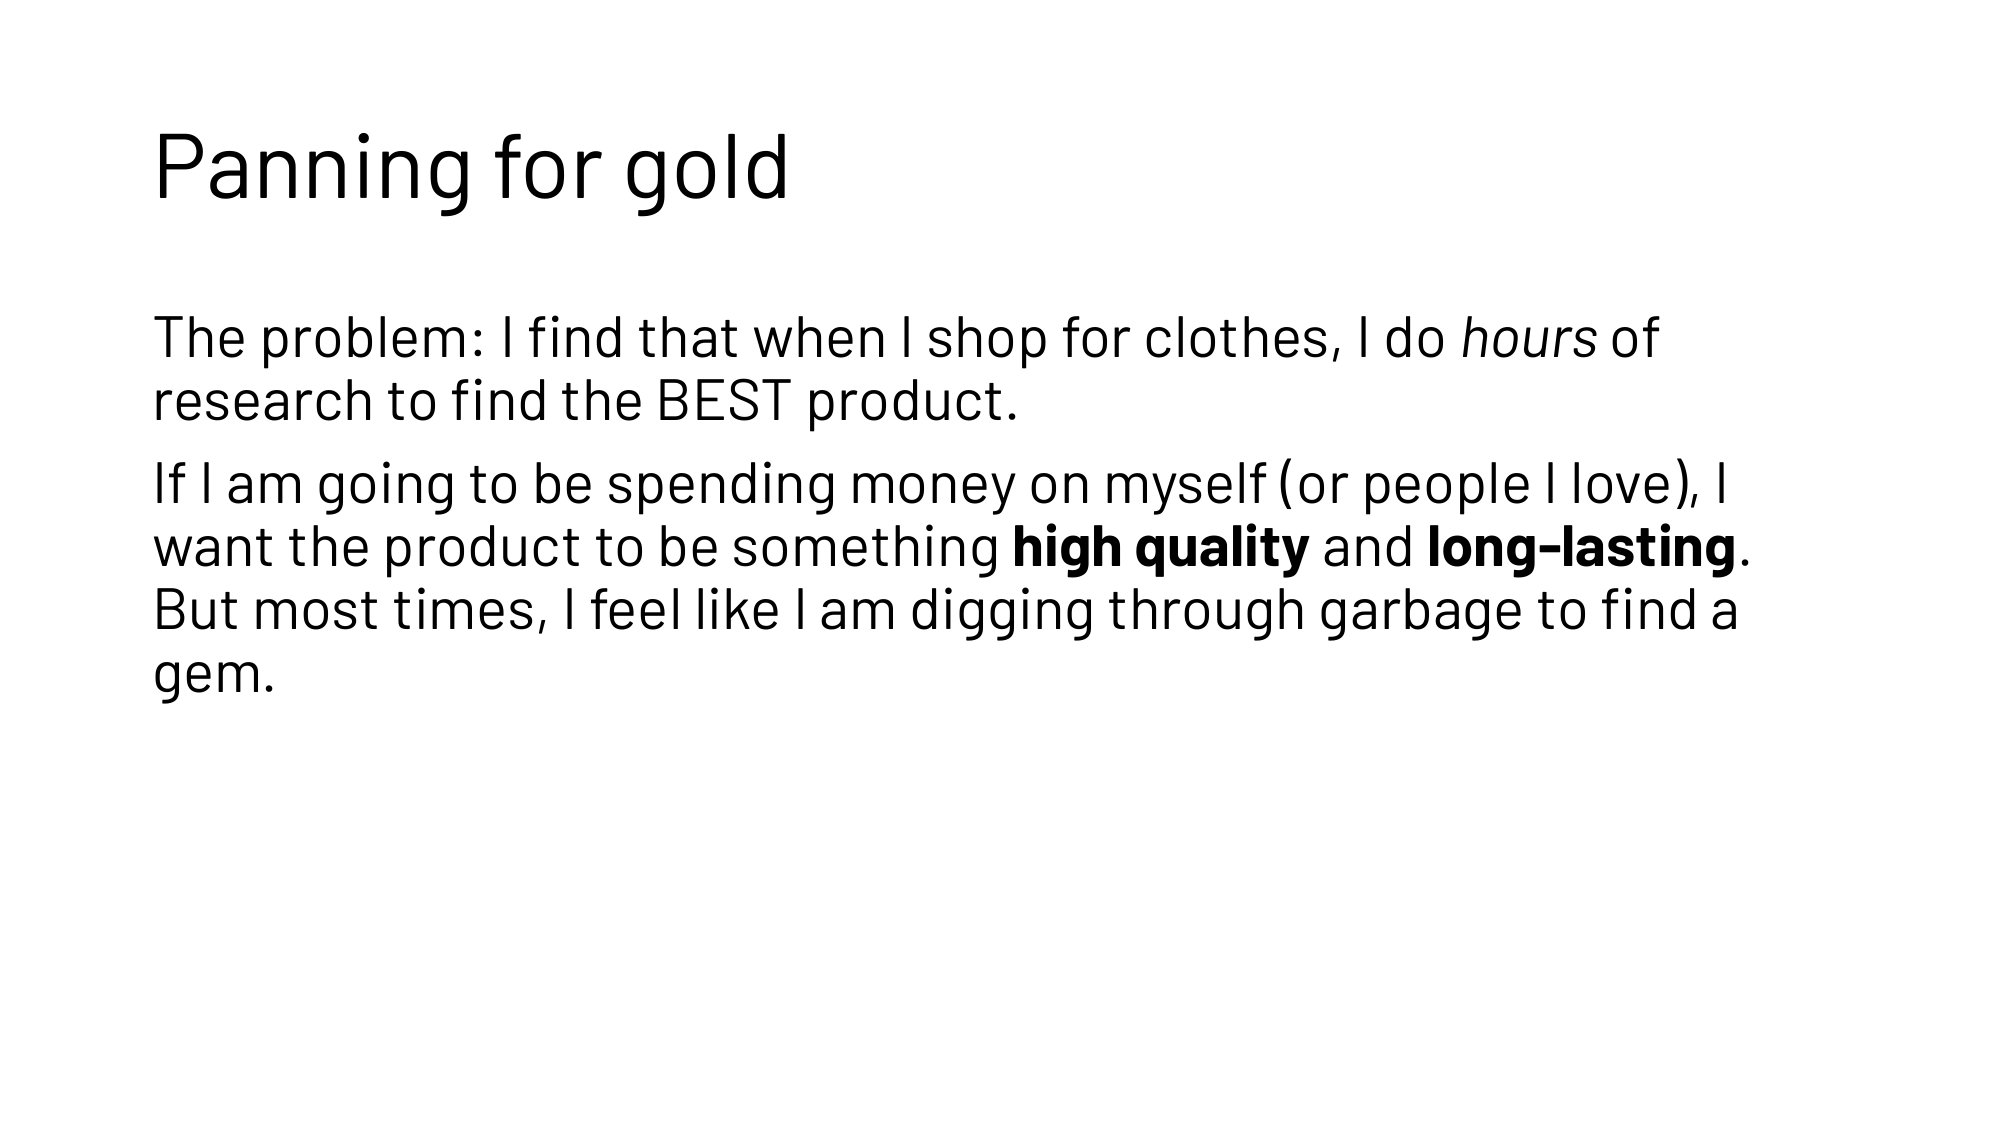

# Panning for gold
The problem: I find that when I shop for clothes, I do hours of research to find the BEST product.
If I am going to be spending money on myself (or people I love), I want the product to be something high quality and long-lasting. But most times, I feel like I am digging through garbage to find a gem.